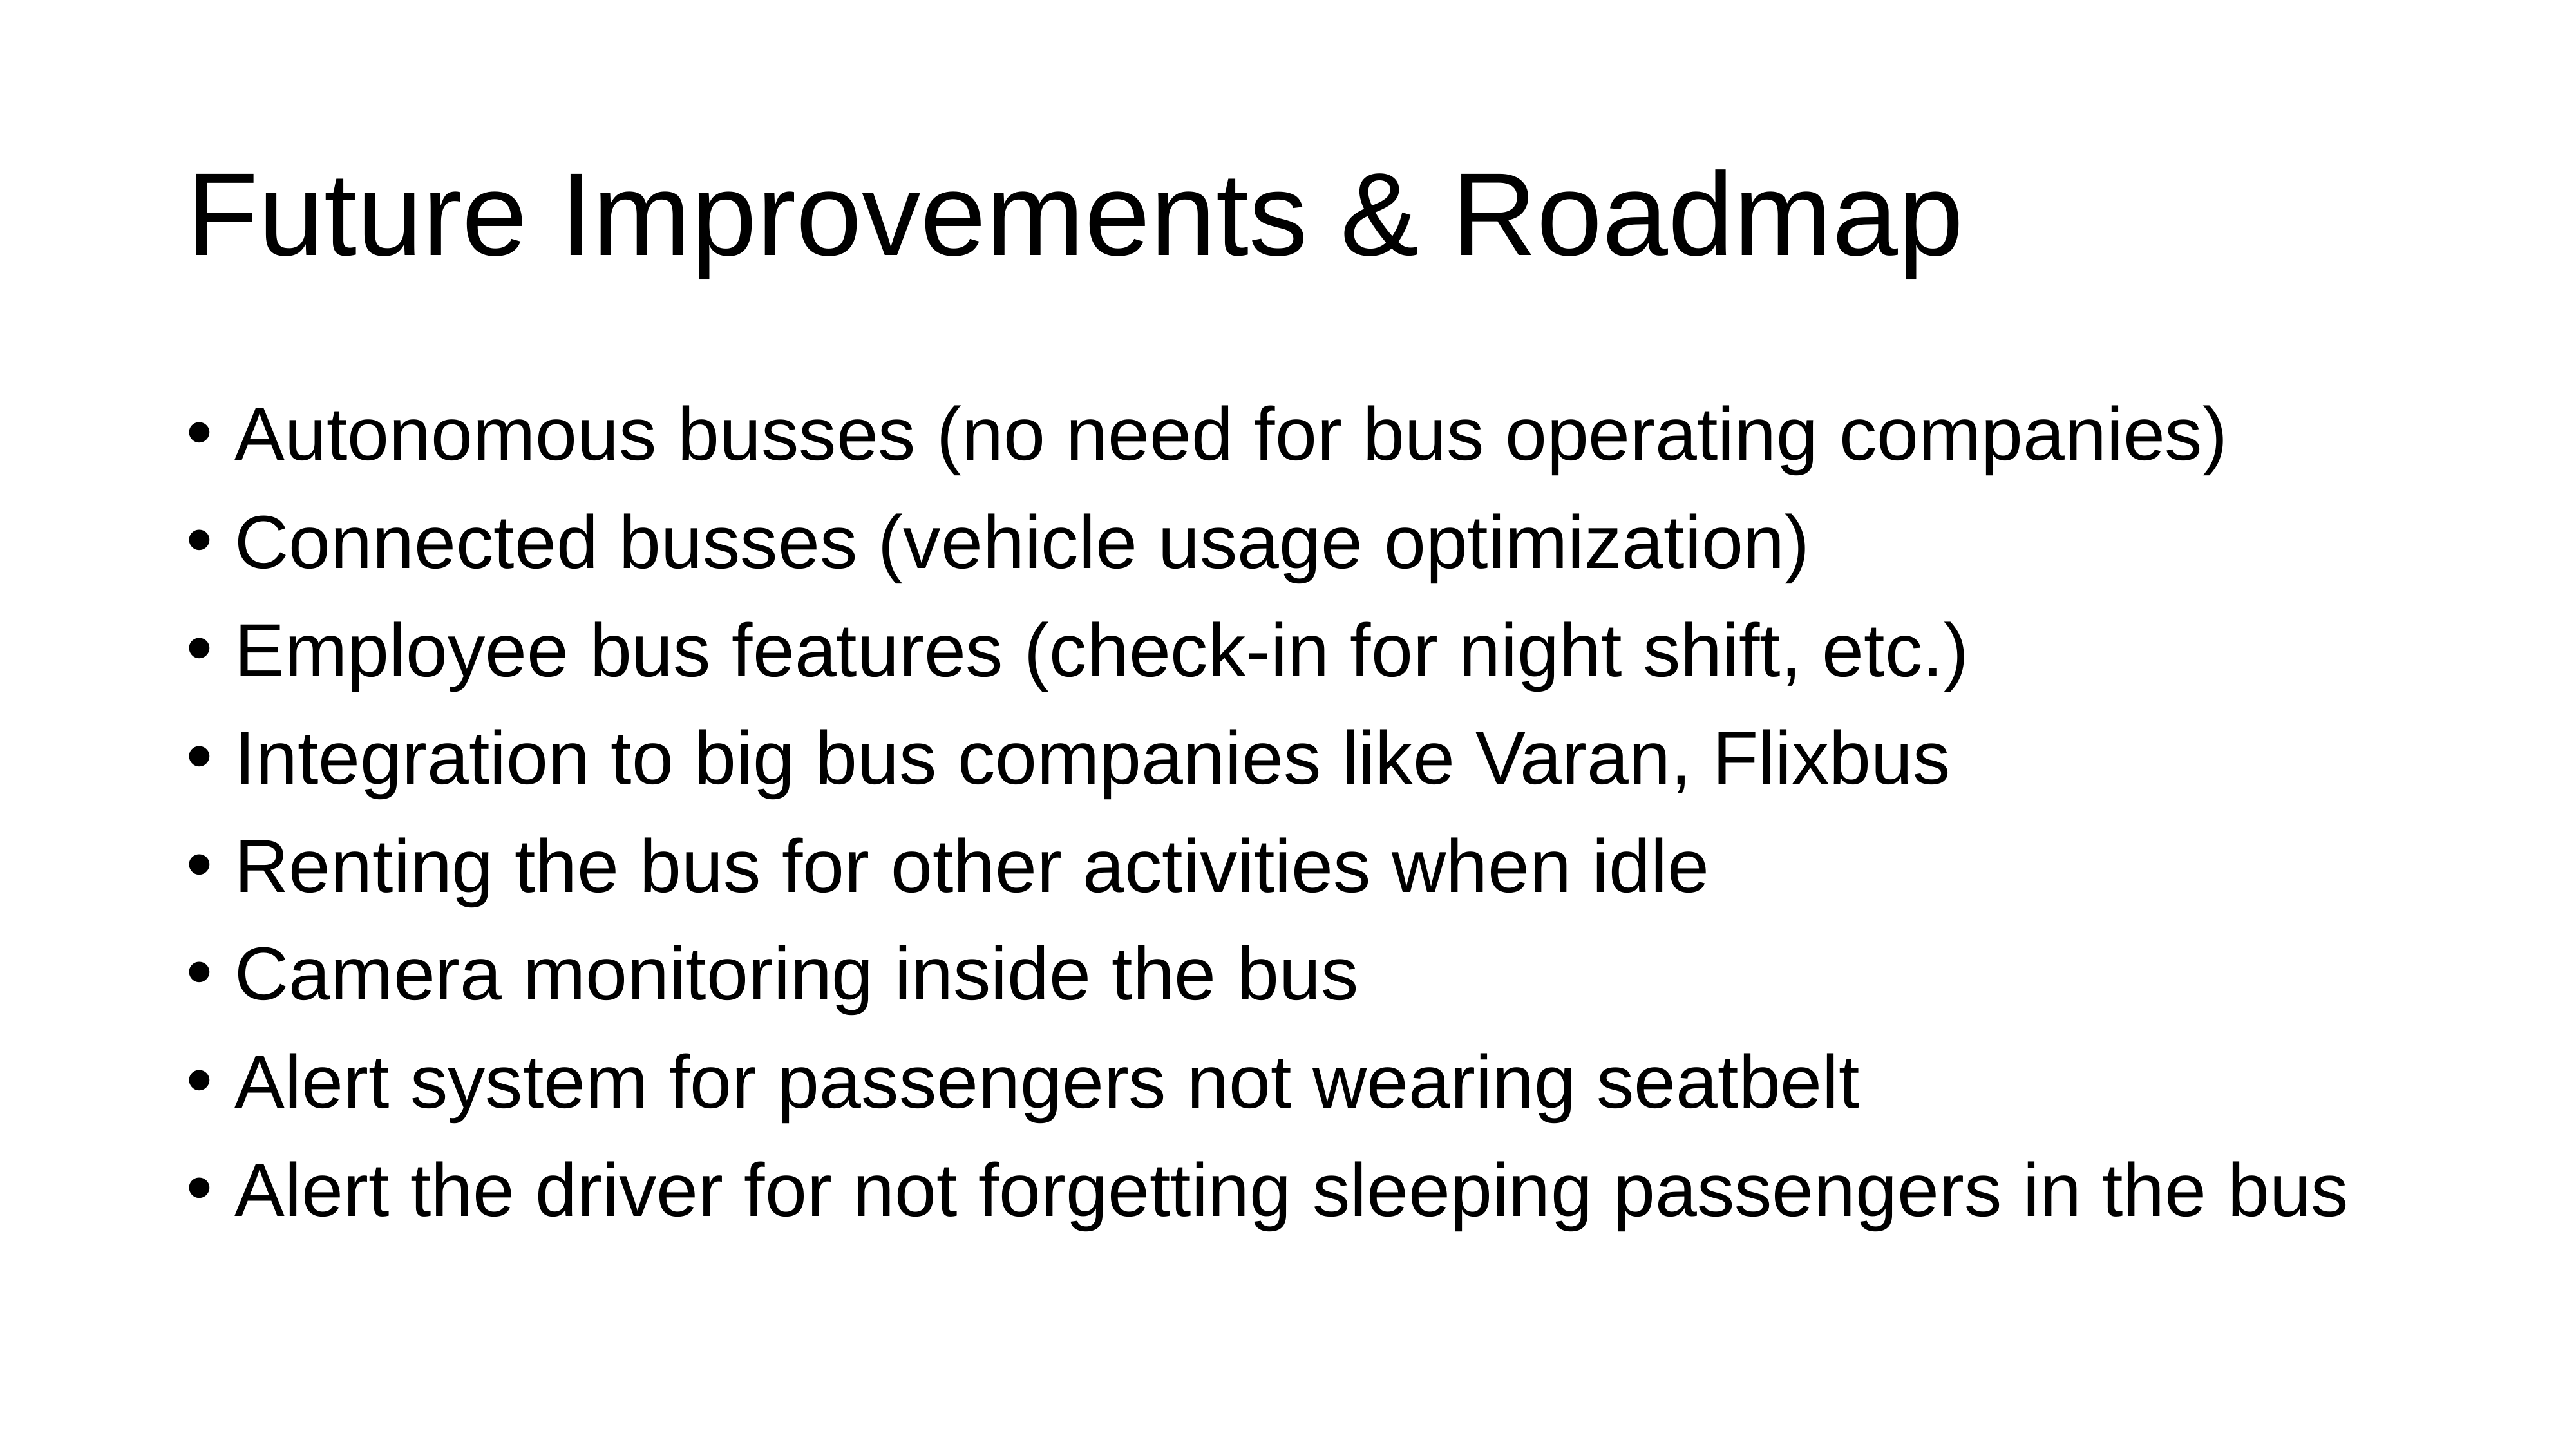

# Future Improvements & Roadmap
Autonomous busses (no need for bus operating companies)
Connected busses (vehicle usage optimization)
Employee bus features (check-in for night shift, etc.)
Integration to big bus companies like Varan, Flixbus
Renting the bus for other activities when idle
Camera monitoring inside the bus
Alert system for passengers not wearing seatbelt
Alert the driver for not forgetting sleeping passengers in the bus